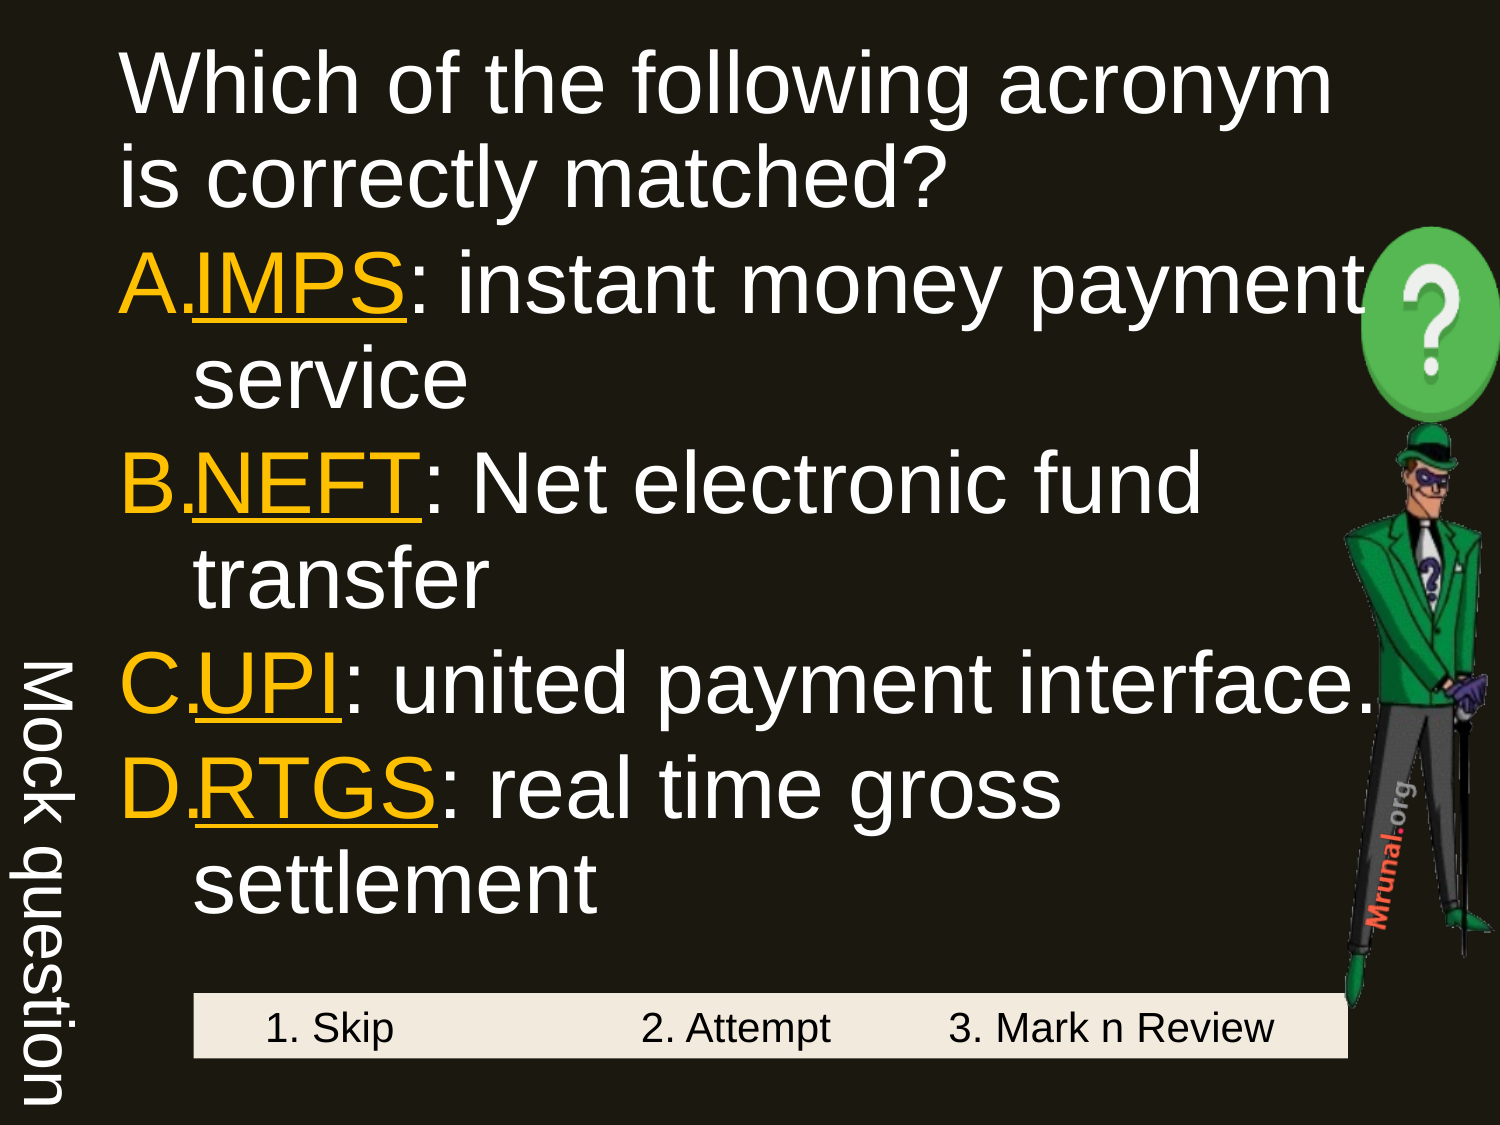

Mock question
Which of the following acronym is correctly matched?
IMPS: instant money payment service
NEFT: Net electronic fund transfer
UPI: united payment interface.
RTGS: real time gross settlement